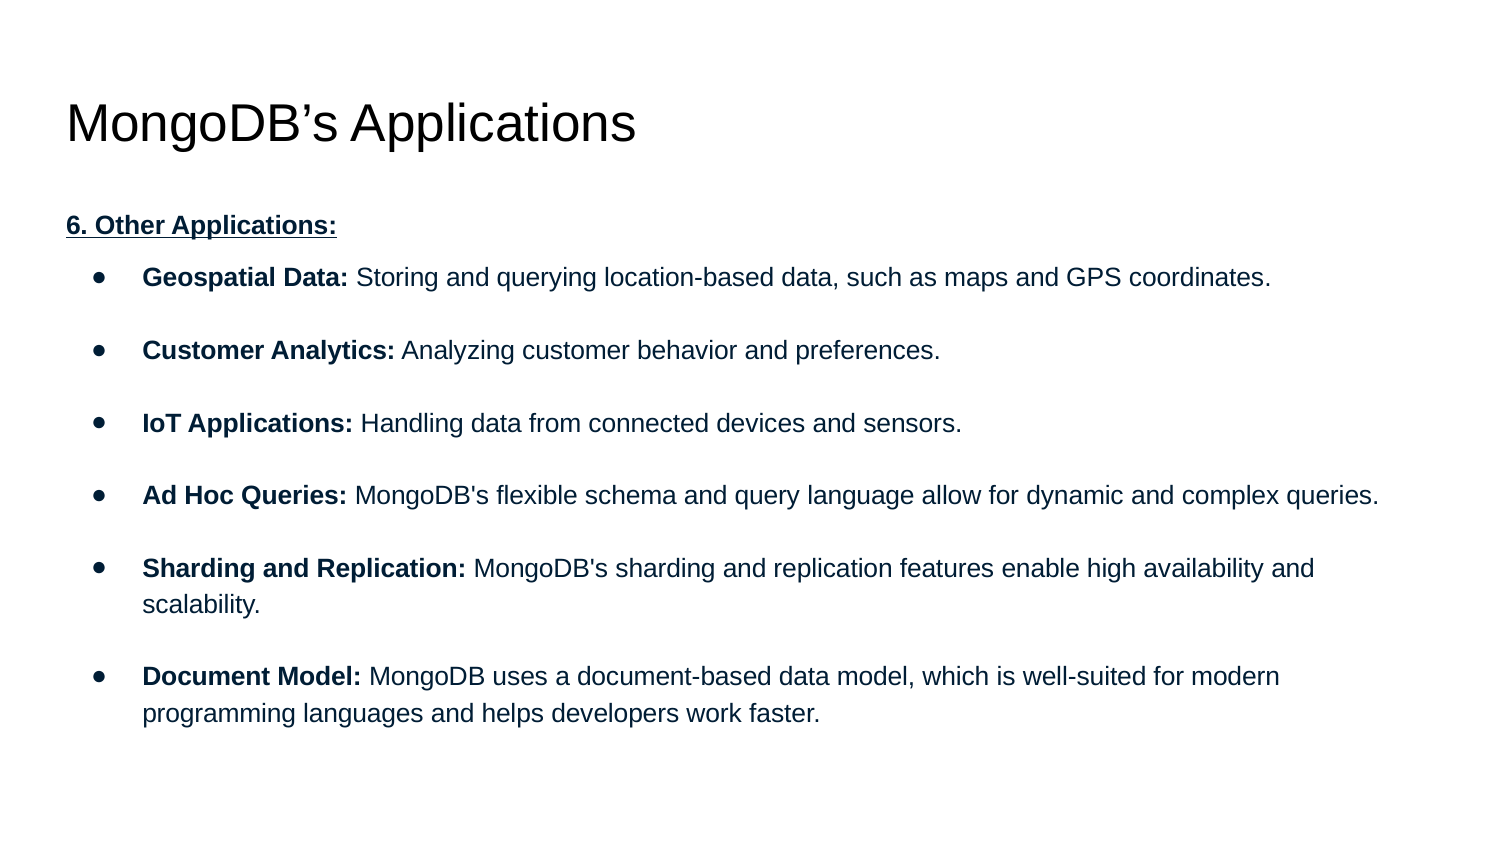

# MongoDB’s Applications
6. Other Applications:
Geospatial Data: Storing and querying location-based data, such as maps and GPS coordinates.

Customer Analytics: Analyzing customer behavior and preferences.

IoT Applications: Handling data from connected devices and sensors.

Ad Hoc Queries: MongoDB's flexible schema and query language allow for dynamic and complex queries.

Sharding and Replication: MongoDB's sharding and replication features enable high availability and scalability.

Document Model: MongoDB uses a document-based data model, which is well-suited for modern programming languages and helps developers work faster.